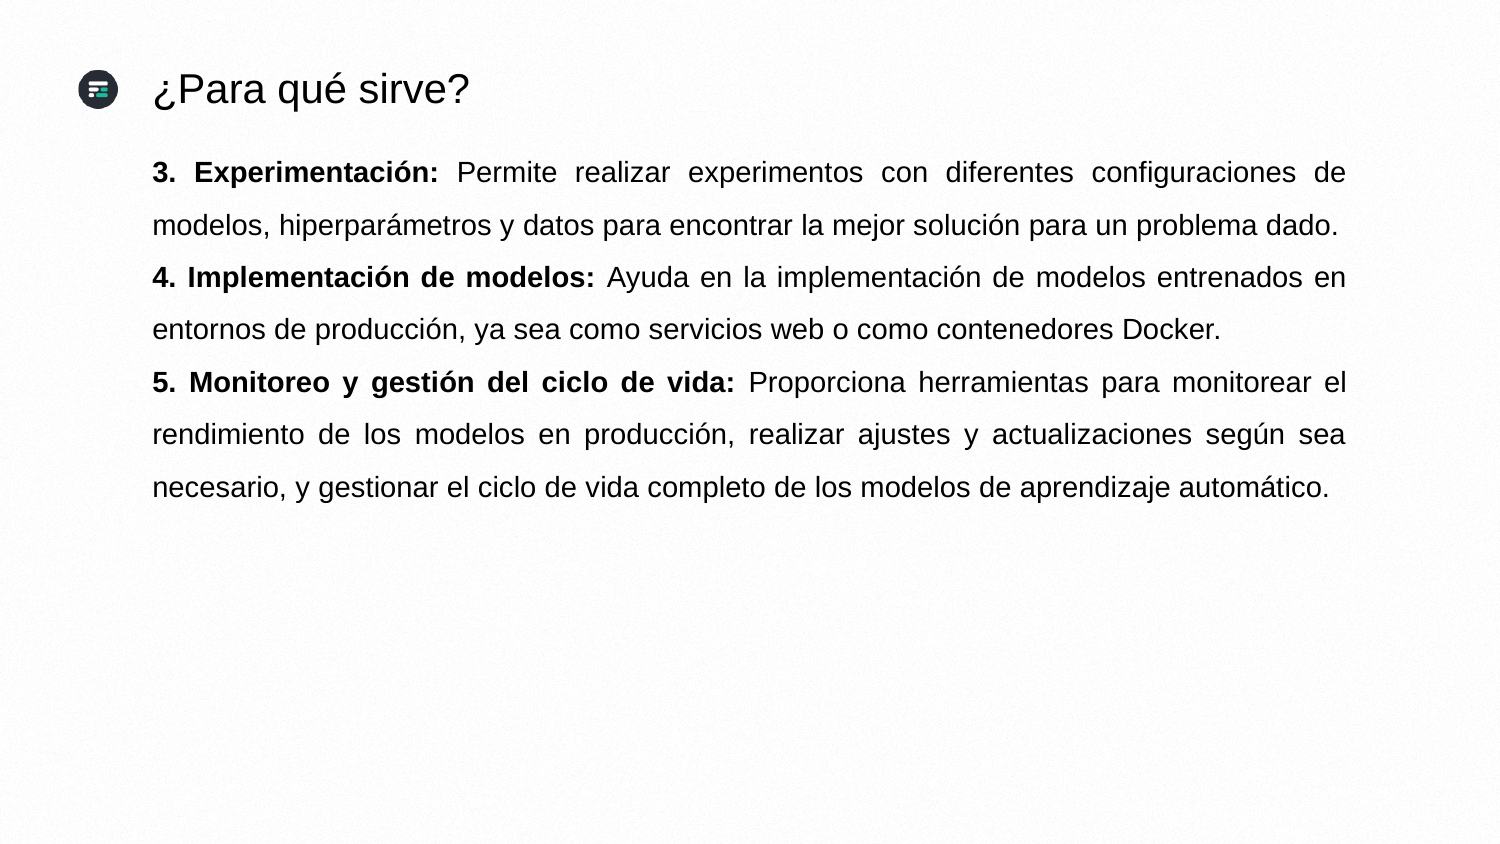

¿Para qué sirve?
3. Experimentación: Permite realizar experimentos con diferentes configuraciones de modelos, hiperparámetros y datos para encontrar la mejor solución para un problema dado.
4. Implementación de modelos: Ayuda en la implementación de modelos entrenados en entornos de producción, ya sea como servicios web o como contenedores Docker.
5. Monitoreo y gestión del ciclo de vida: Proporciona herramientas para monitorear el rendimiento de los modelos en producción, realizar ajustes y actualizaciones según sea necesario, y gestionar el ciclo de vida completo de los modelos de aprendizaje automático.